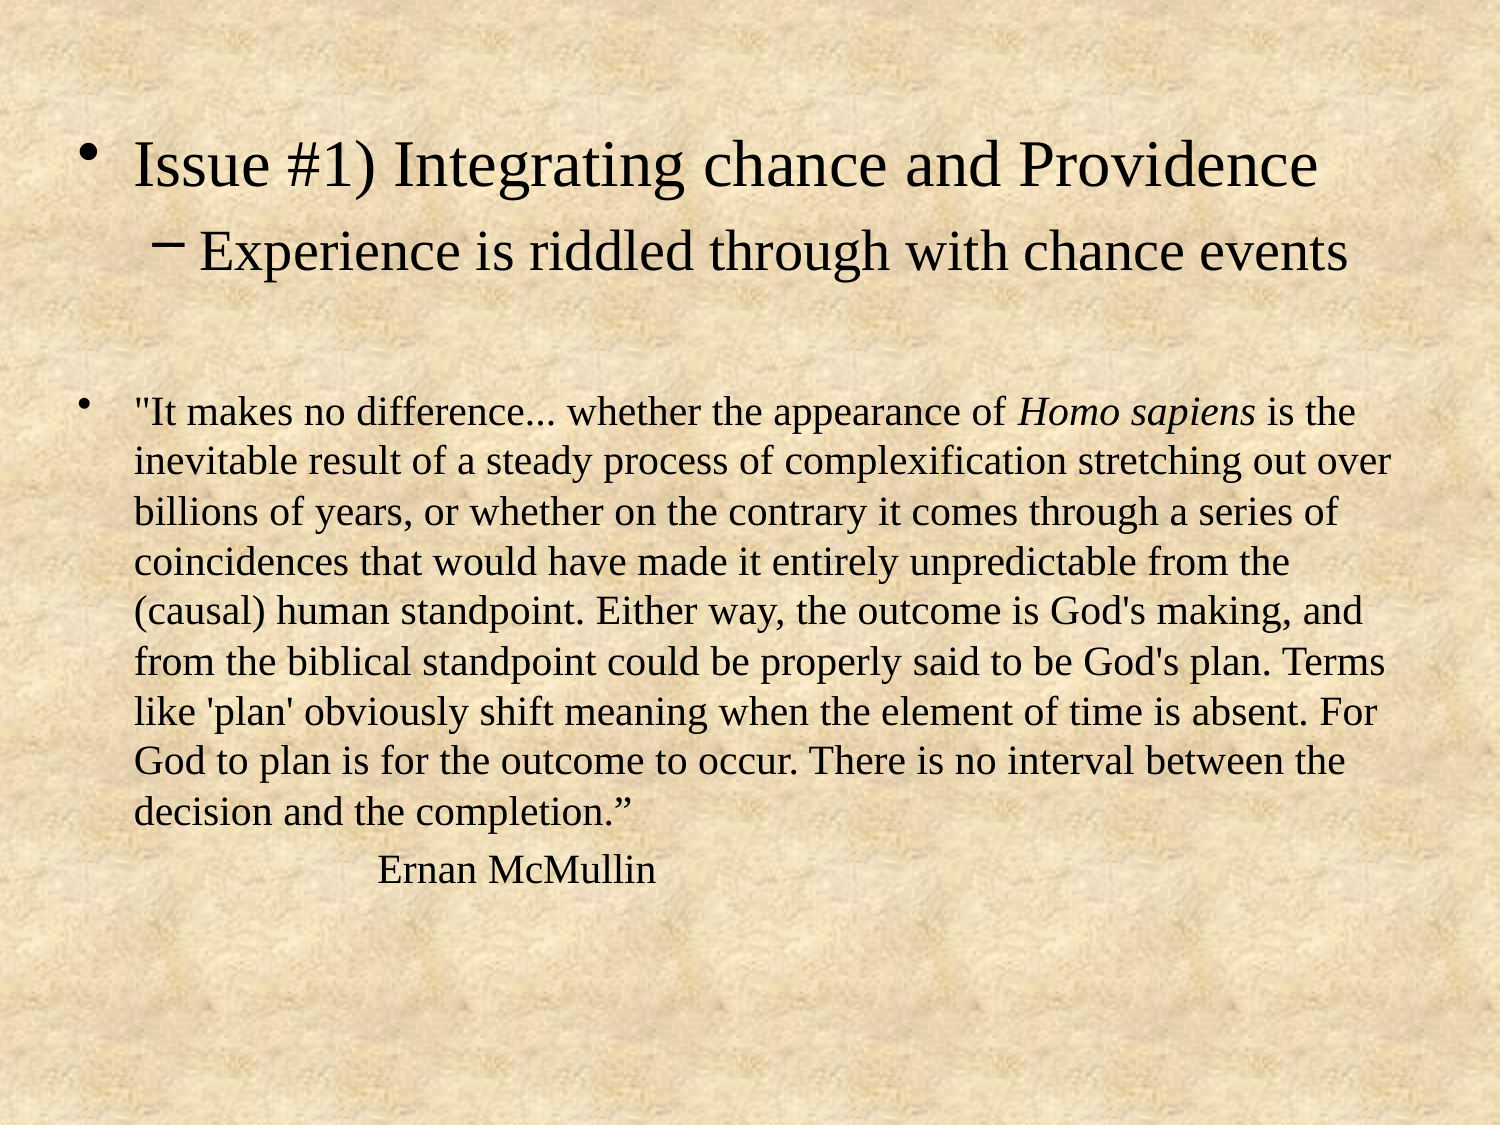

Issue #1) Integrating chance and Providence
Experience is riddled through with chance events

"It makes no difference... whether the appearance of Homo sapiens is the inevitable result of a steady process of complexification stretching out over billions of years, or whether on the contrary it comes through a series of coincidences that would have made it entirely unpredictable from the (causal) human standpoint. Either way, the outcome is God's making, and from the biblical standpoint could be properly said to be God's plan. Terms like 'plan' obviously shift meaning when the element of time is absent. For God to plan is for the outcome to occur. There is no interval between the decision and the completion.”
Ernan McMullin